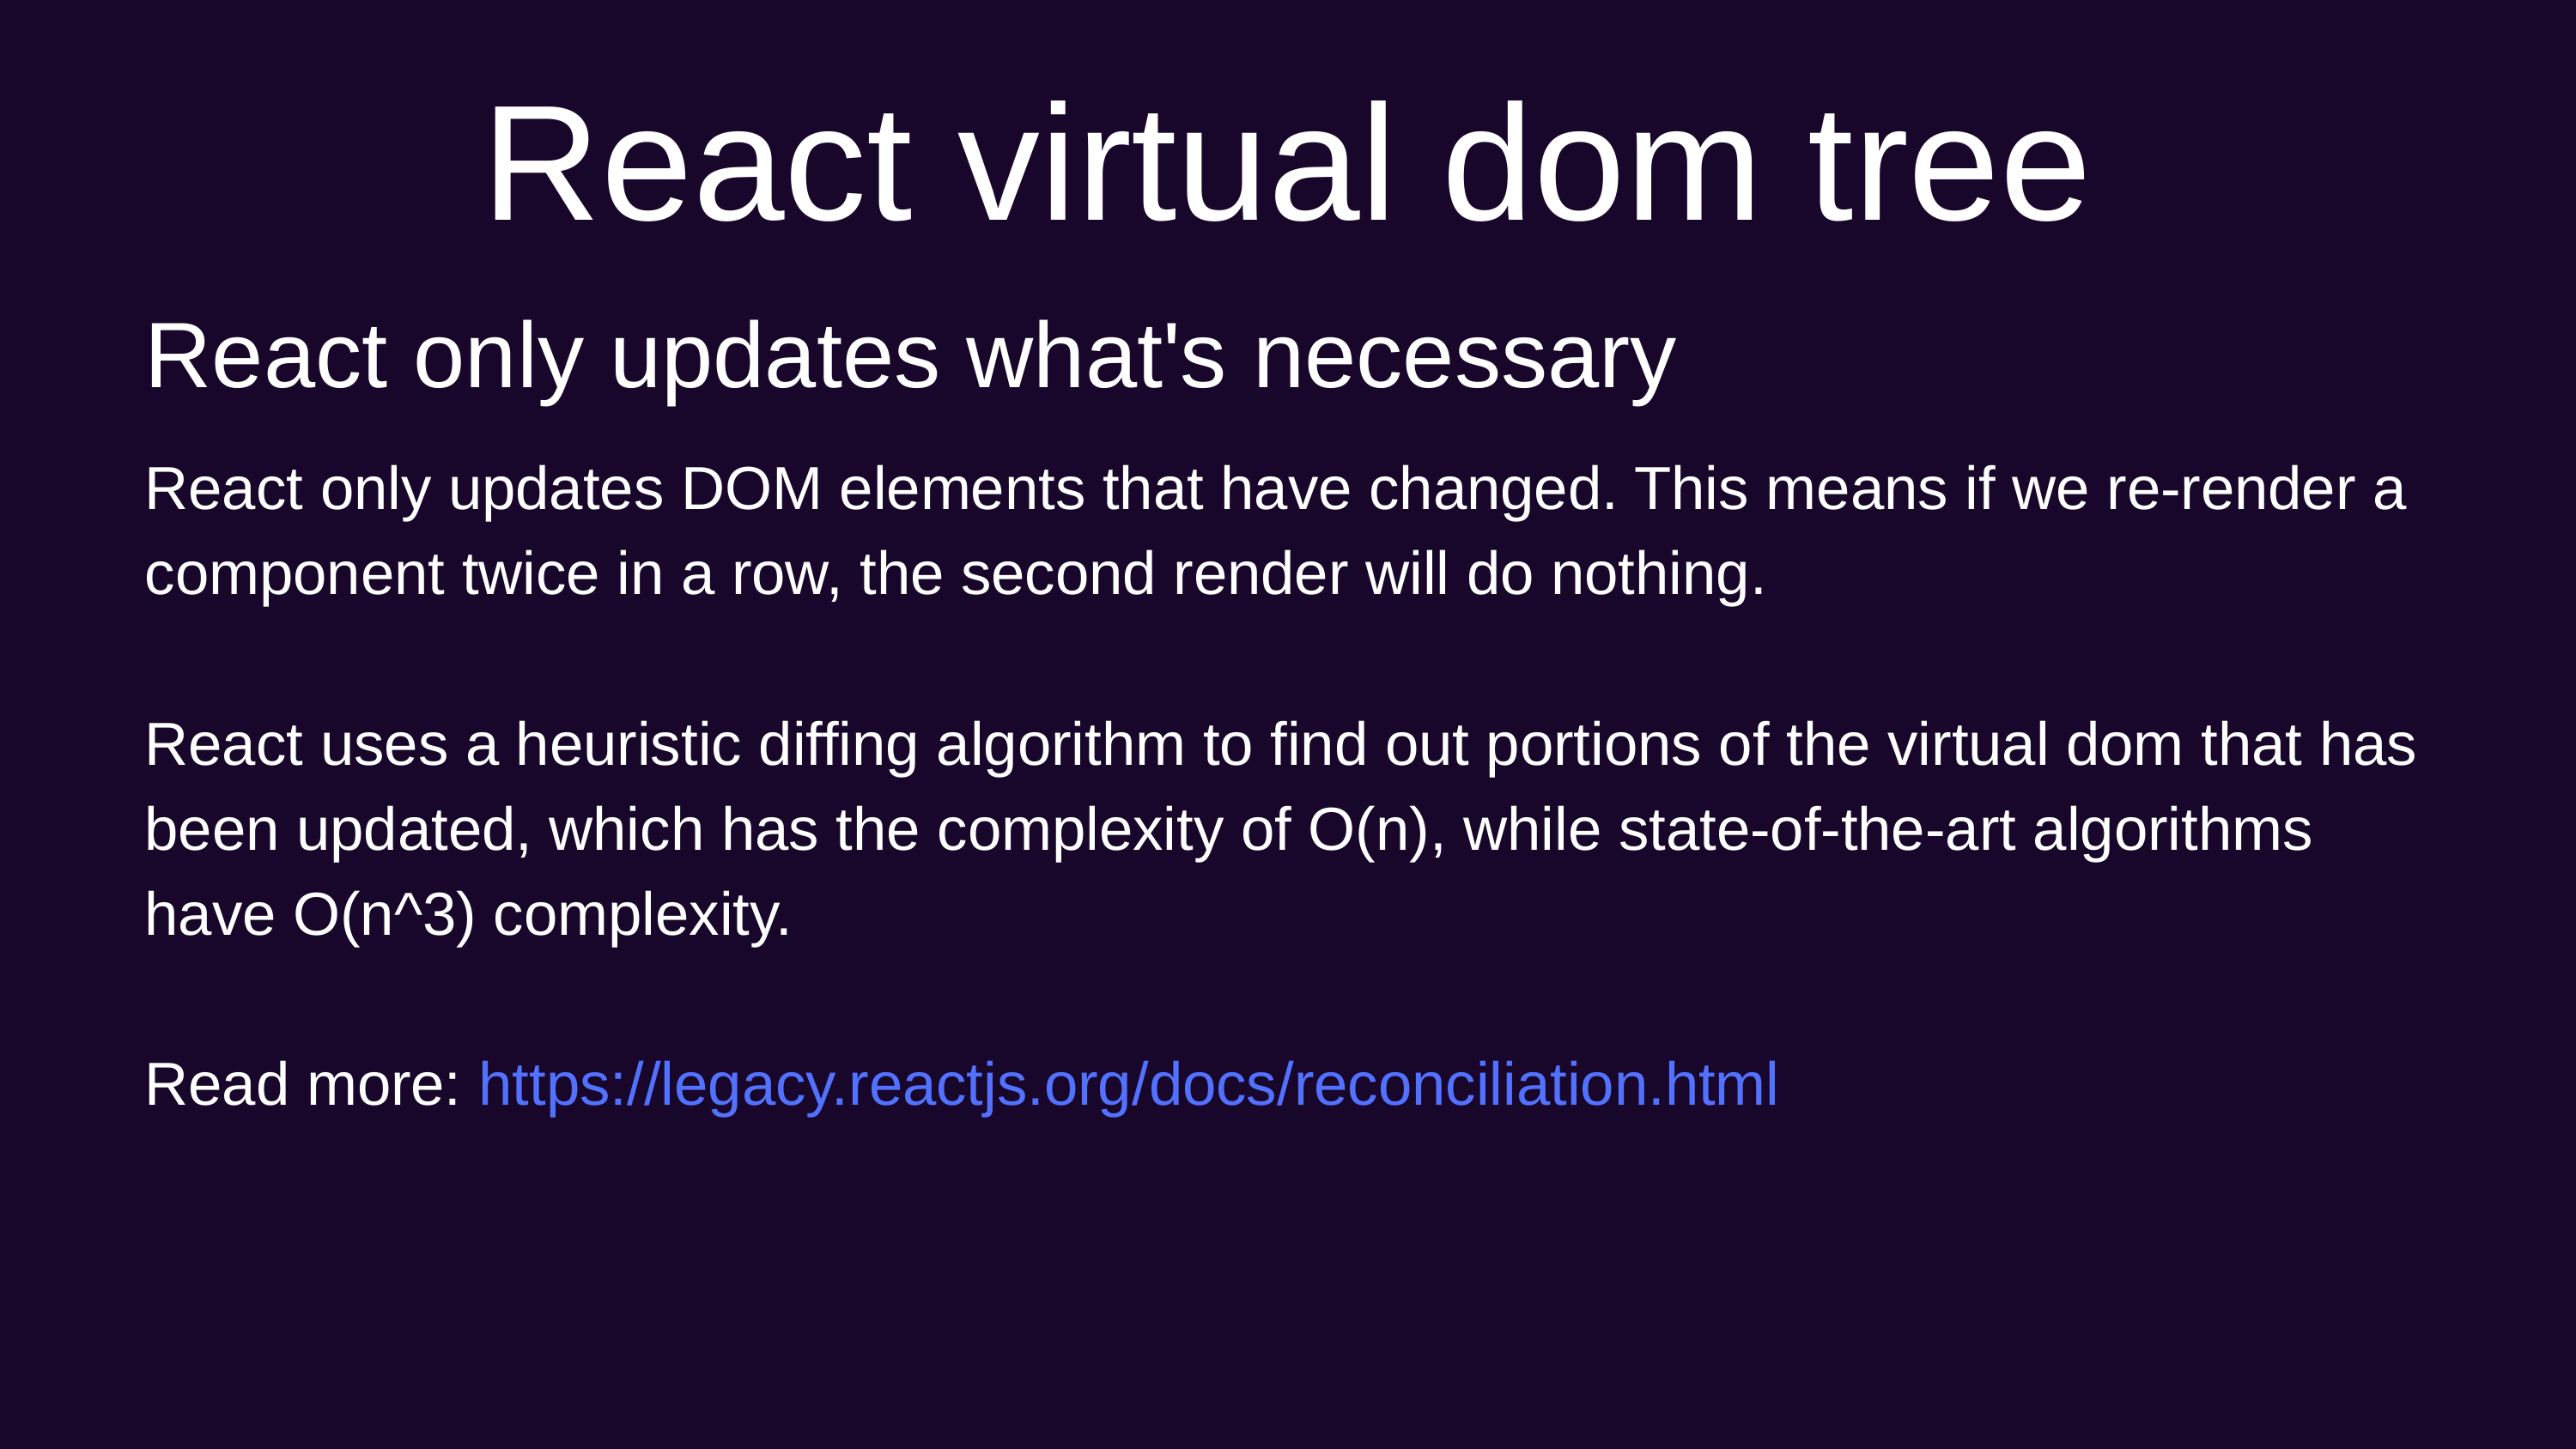

React virtual dom tree
React only updates what's necessary
React only updates DOM elements that have changed. This means if we re-render a component twice in a row, the second render will do nothing.

React uses a heuristic diffing algorithm to find out portions of the virtual dom that has been updated, which has the complexity of O(n), while state-of-the-art algorithms have O(n^3) complexity.

Read more: https://legacy.reactjs.org/docs/reconciliation.html